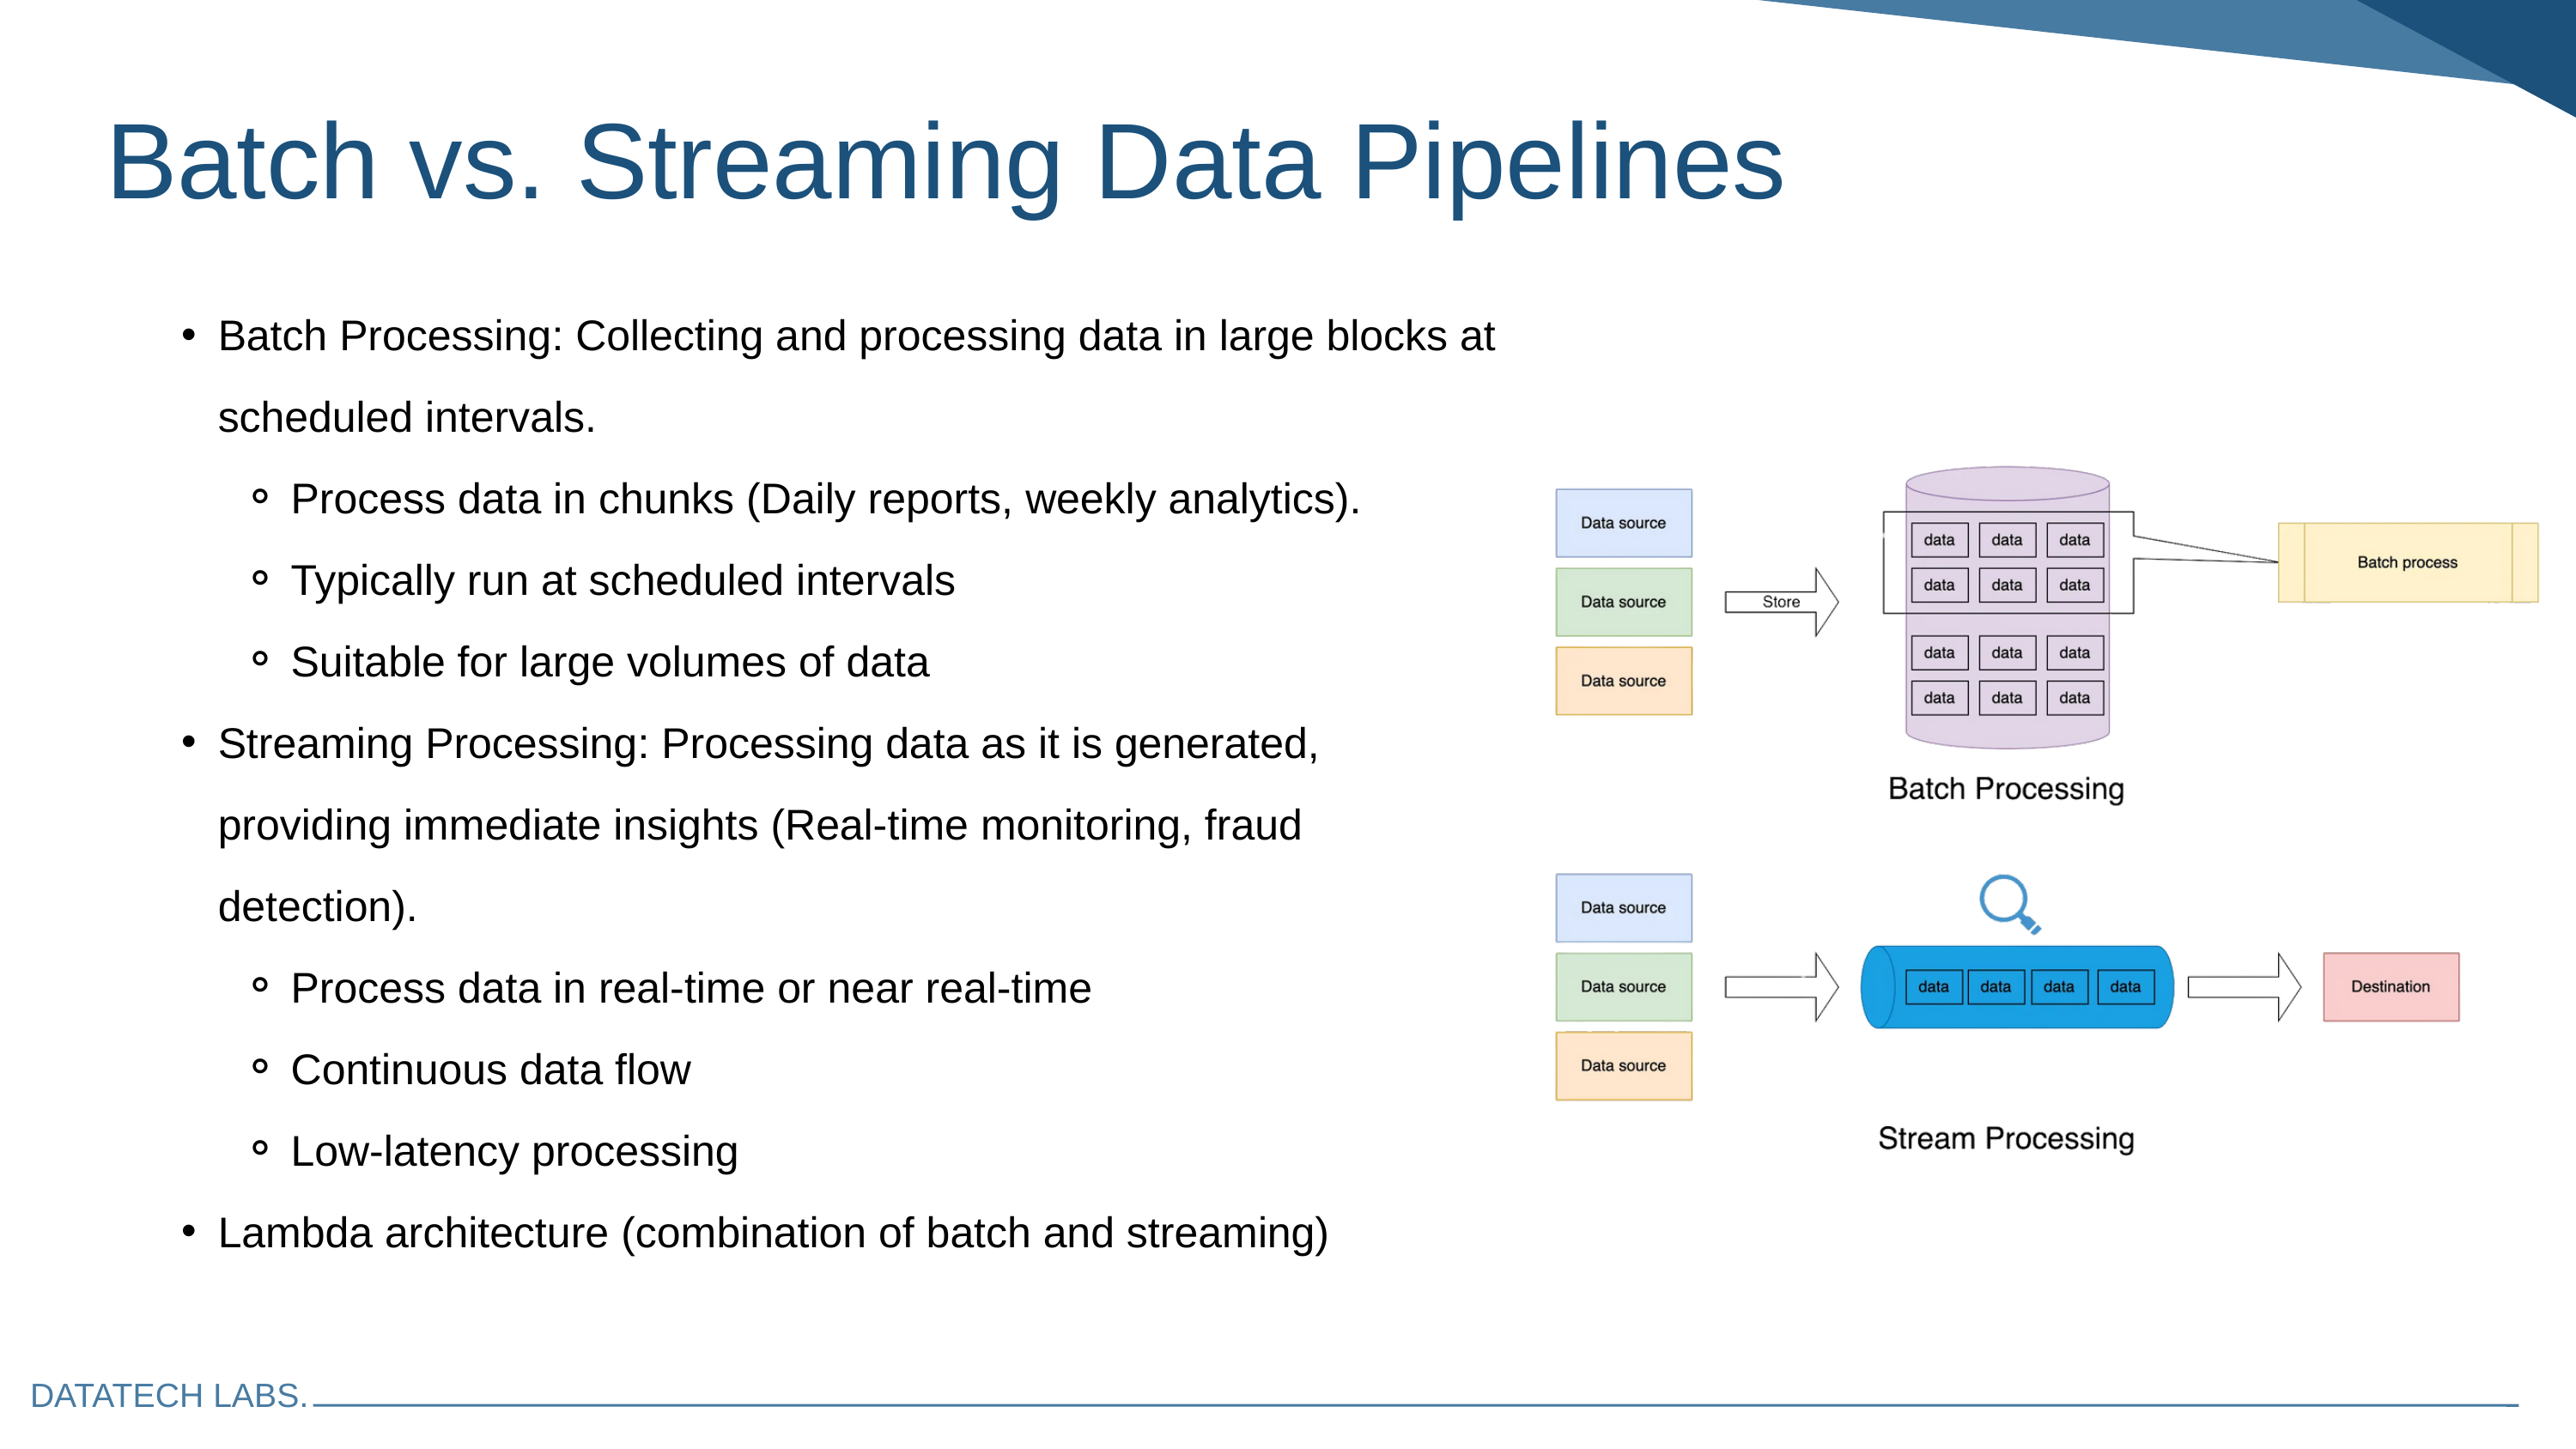

Batch vs. Streaming Data Pipelines
Batch Processing: Collecting and processing data in large blocks at scheduled intervals.
Process data in chunks (Daily reports, weekly analytics).
Typically run at scheduled intervals
Suitable for large volumes of data
Streaming Processing: Processing data as it is generated, providing immediate insights (Real-time monitoring, fraud detection).
Process data in real-time or near real-time
Continuous data flow
Low-latency processing
Lambda architecture (combination of batch and streaming)

DATATECH LABS.